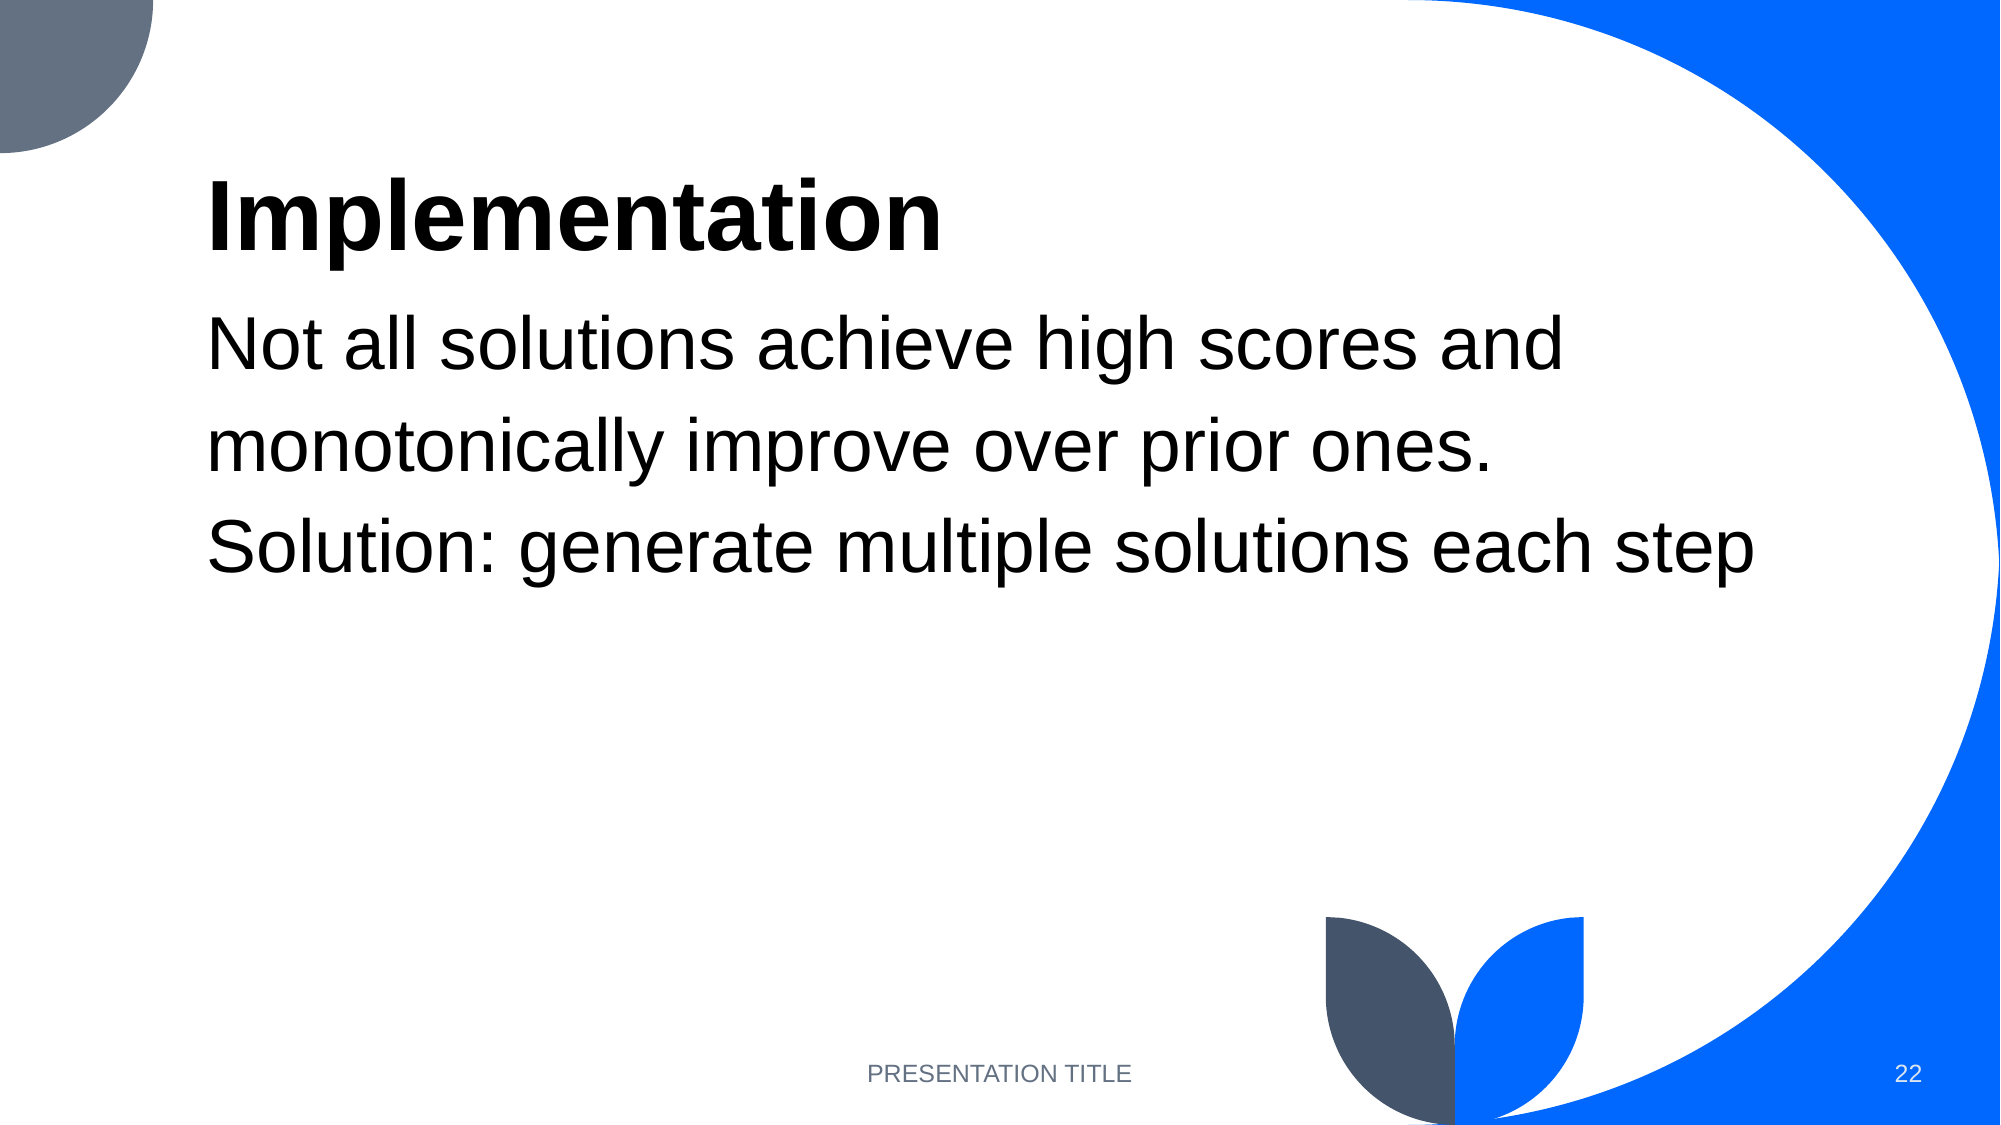

# Implementation
Not all solutions achieve high scores and
monotonically improve over prior ones.
Solution: generate multiple solutions each step
PRESENTATION TITLE
22